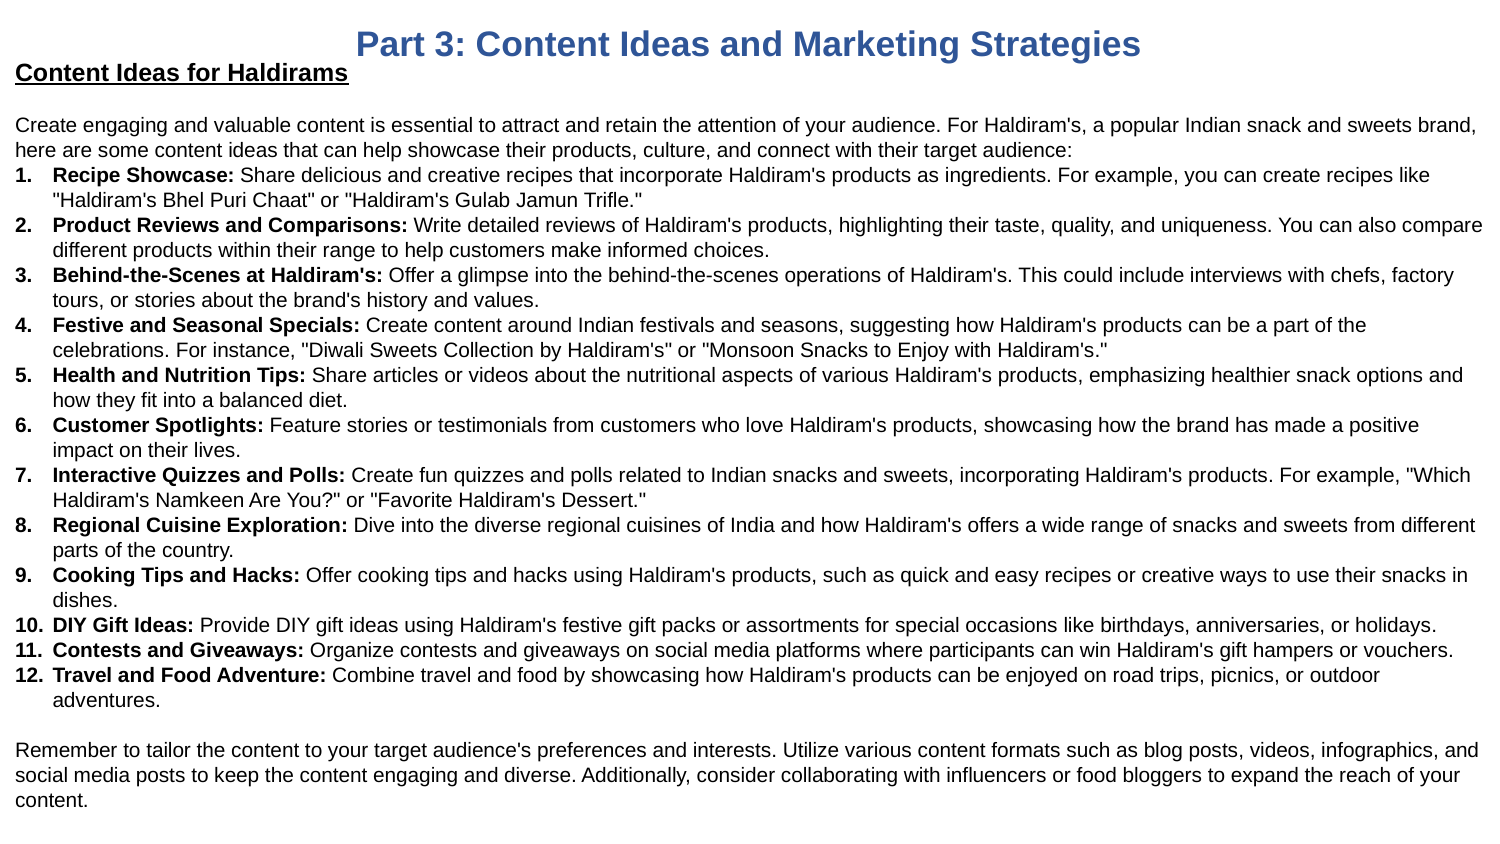

Part 3: Content Ideas and Marketing Strategies
Content Ideas for Haldirams

Create engaging and valuable content is essential to attract and retain the attention of your audience. For Haldiram's, a popular Indian snack and sweets brand, here are some content ideas that can help showcase their products, culture, and connect with their target audience:
Recipe Showcase: Share delicious and creative recipes that incorporate Haldiram's products as ingredients. For example, you can create recipes like "Haldiram's Bhel Puri Chaat" or "Haldiram's Gulab Jamun Trifle."
Product Reviews and Comparisons: Write detailed reviews of Haldiram's products, highlighting their taste, quality, and uniqueness. You can also compare different products within their range to help customers make informed choices.
Behind-the-Scenes at Haldiram's: Offer a glimpse into the behind-the-scenes operations of Haldiram's. This could include interviews with chefs, factory tours, or stories about the brand's history and values.
Festive and Seasonal Specials: Create content around Indian festivals and seasons, suggesting how Haldiram's products can be a part of the celebrations. For instance, "Diwali Sweets Collection by Haldiram's" or "Monsoon Snacks to Enjoy with Haldiram's."
Health and Nutrition Tips: Share articles or videos about the nutritional aspects of various Haldiram's products, emphasizing healthier snack options and how they fit into a balanced diet.
Customer Spotlights: Feature stories or testimonials from customers who love Haldiram's products, showcasing how the brand has made a positive impact on their lives.
Interactive Quizzes and Polls: Create fun quizzes and polls related to Indian snacks and sweets, incorporating Haldiram's products. For example, "Which Haldiram's Namkeen Are You?" or "Favorite Haldiram's Dessert."
Regional Cuisine Exploration: Dive into the diverse regional cuisines of India and how Haldiram's offers a wide range of snacks and sweets from different parts of the country.
Cooking Tips and Hacks: Offer cooking tips and hacks using Haldiram's products, such as quick and easy recipes or creative ways to use their snacks in dishes.
DIY Gift Ideas: Provide DIY gift ideas using Haldiram's festive gift packs or assortments for special occasions like birthdays, anniversaries, or holidays.
Contests and Giveaways: Organize contests and giveaways on social media platforms where participants can win Haldiram's gift hampers or vouchers.
Travel and Food Adventure: Combine travel and food by showcasing how Haldiram's products can be enjoyed on road trips, picnics, or outdoor adventures.

Remember to tailor the content to your target audience's preferences and interests. Utilize various content formats such as blog posts, videos, infographics, and social media posts to keep the content engaging and diverse. Additionally, consider collaborating with influencers or food bloggers to expand the reach of your content.